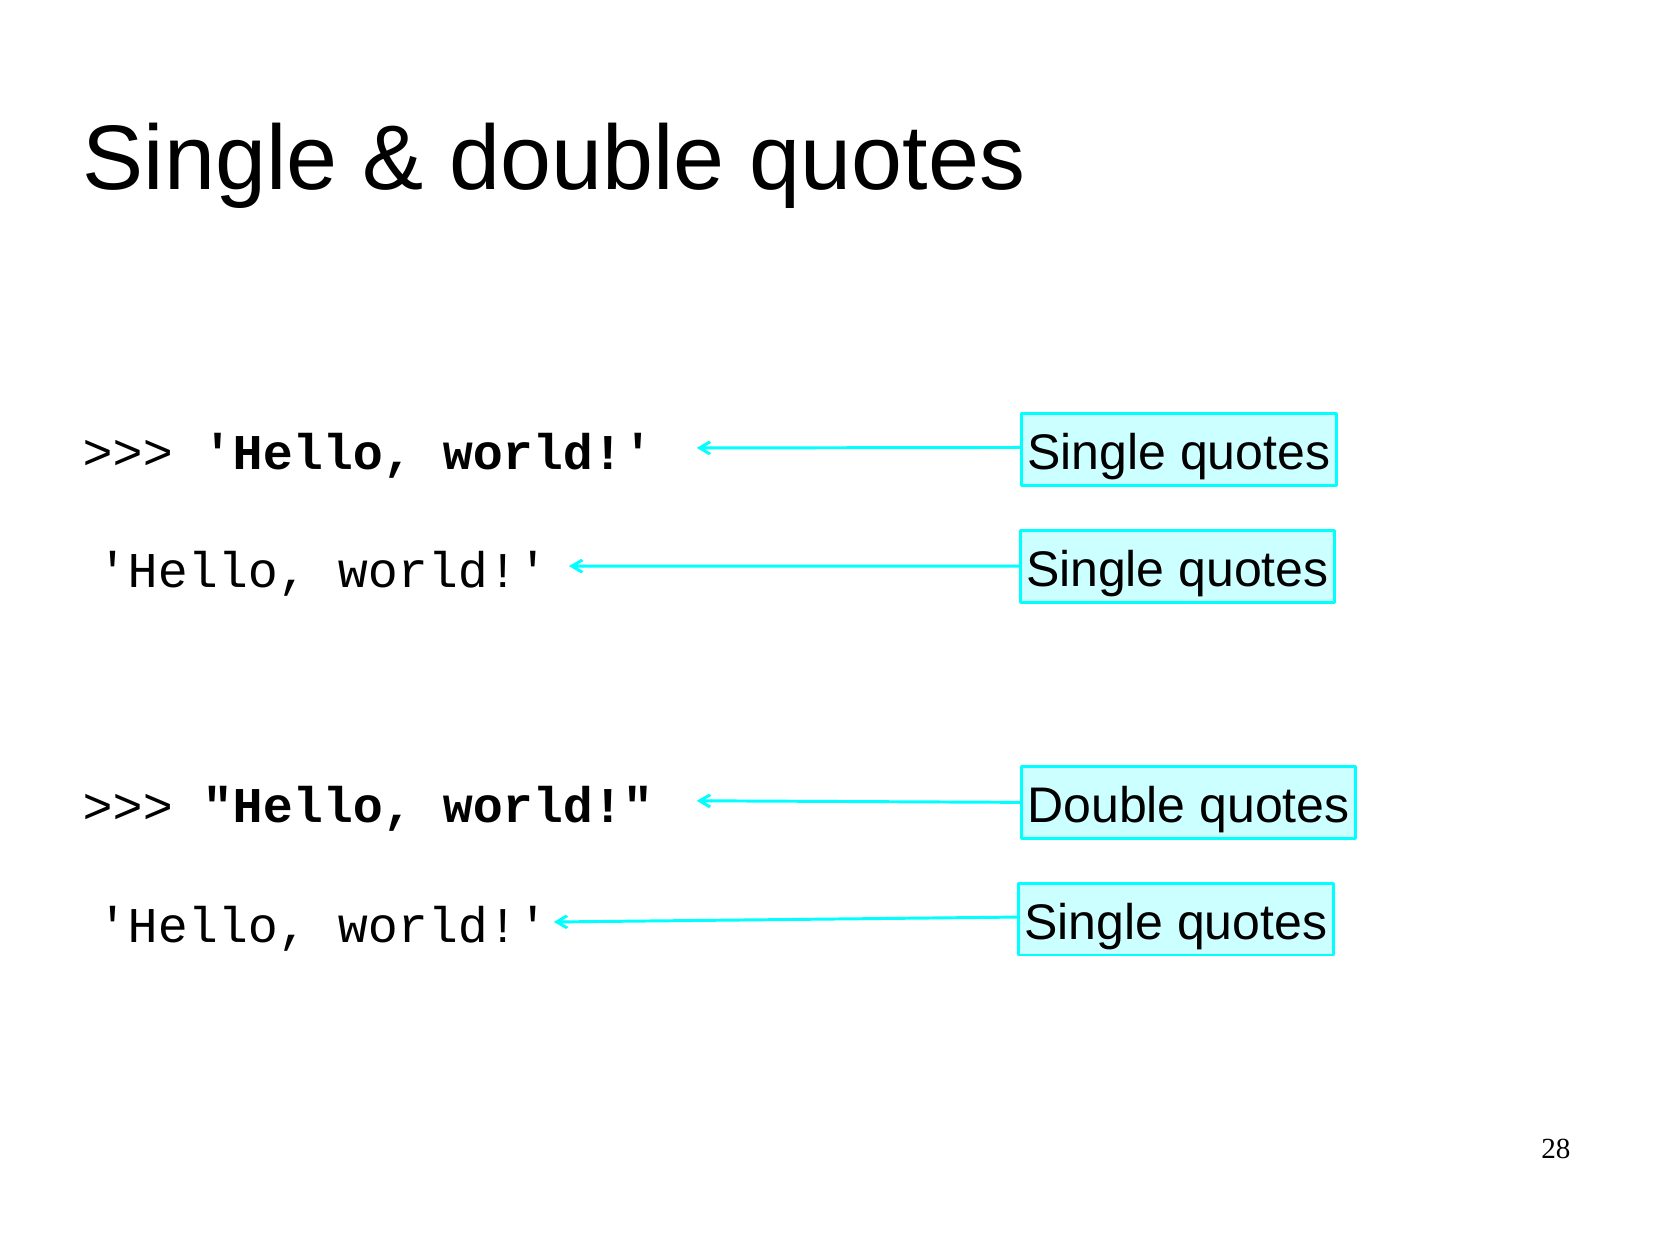

Single & double quotes
>>>
'Hello, world!'
Single quotes
Single quotes
'Hello, world!'
"Hello, world!"
Double quotes
>>>
Single quotes
'Hello, world!'
28